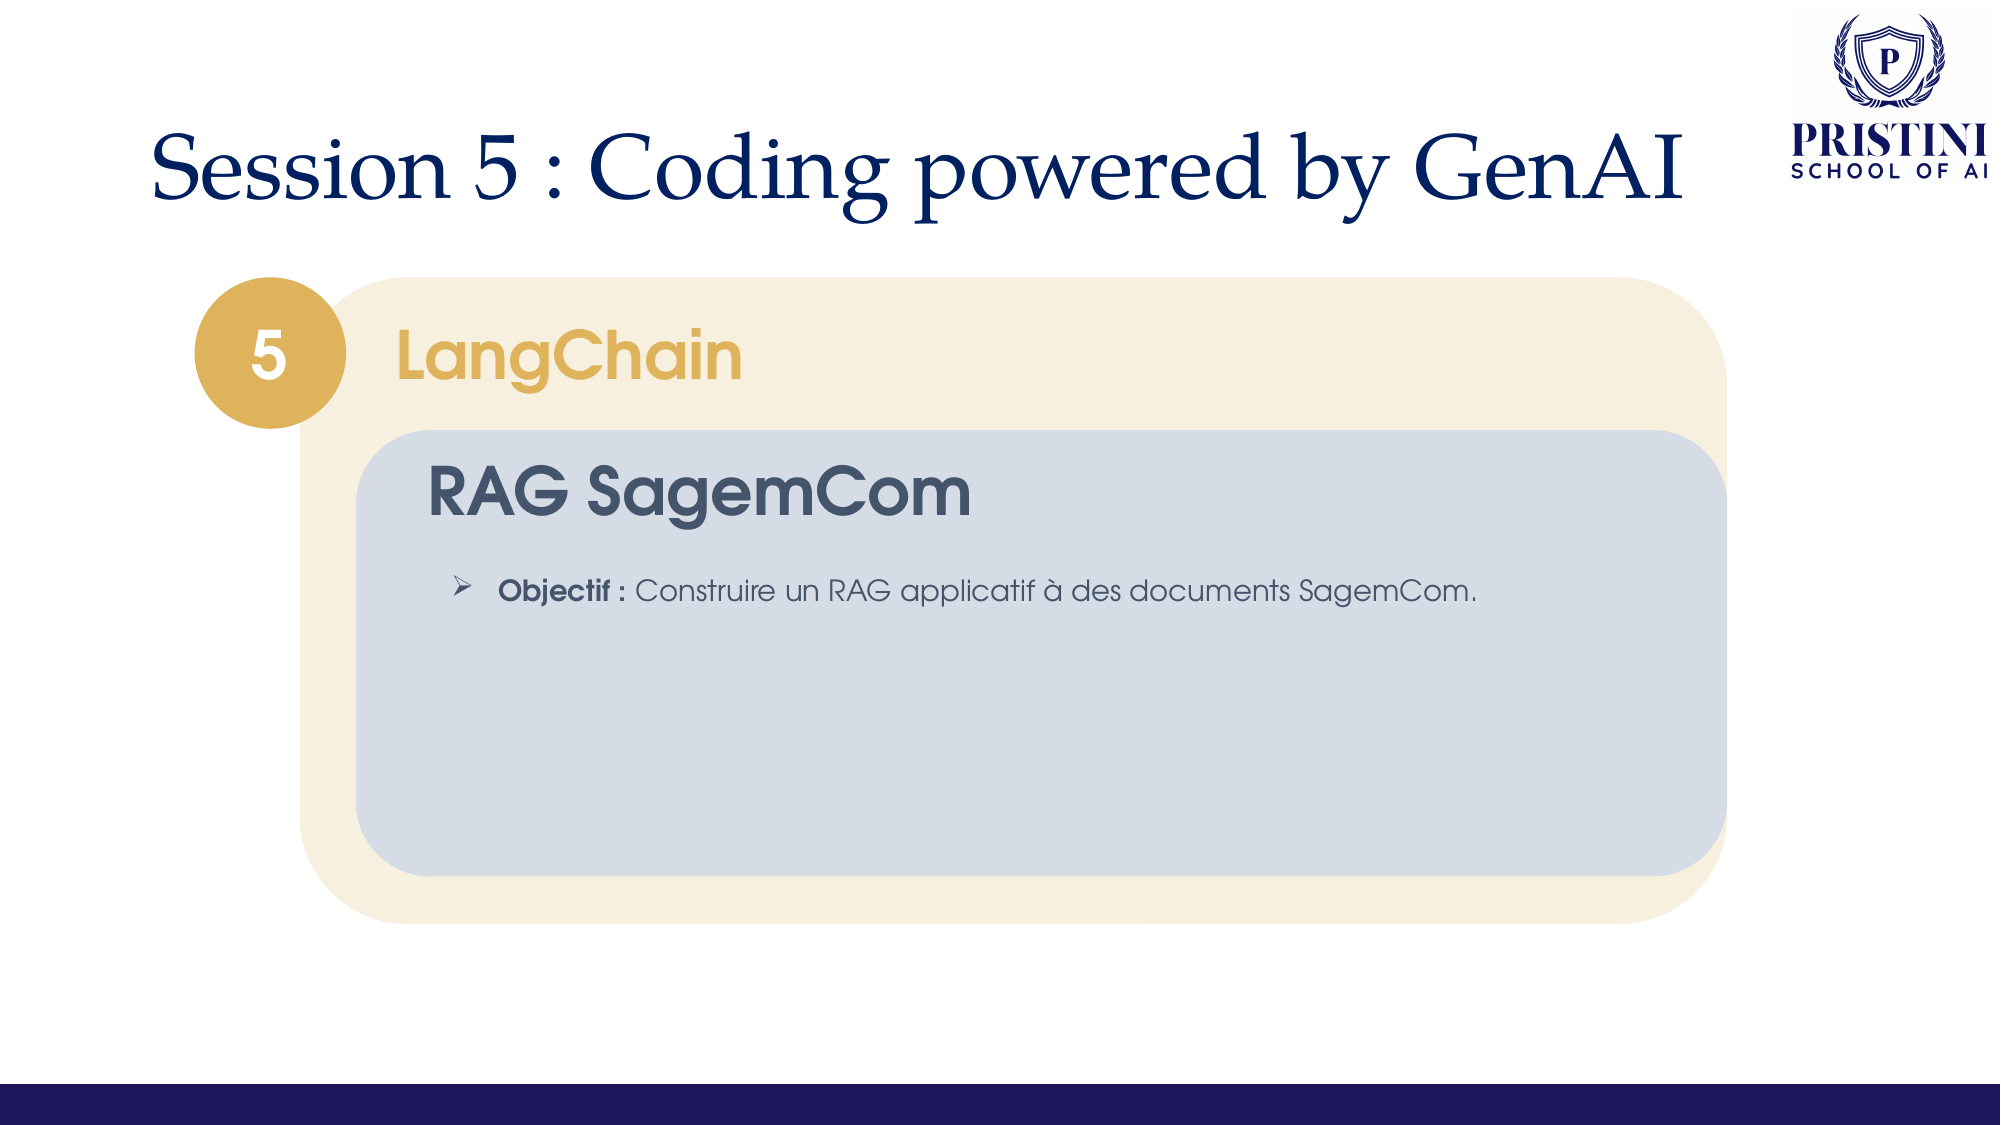

# Session 5 : Coding powered by GenAI
5

LangChain

 RAG SagemCom

Objectif : Construire un RAG applicatif à des documents SagemCom.